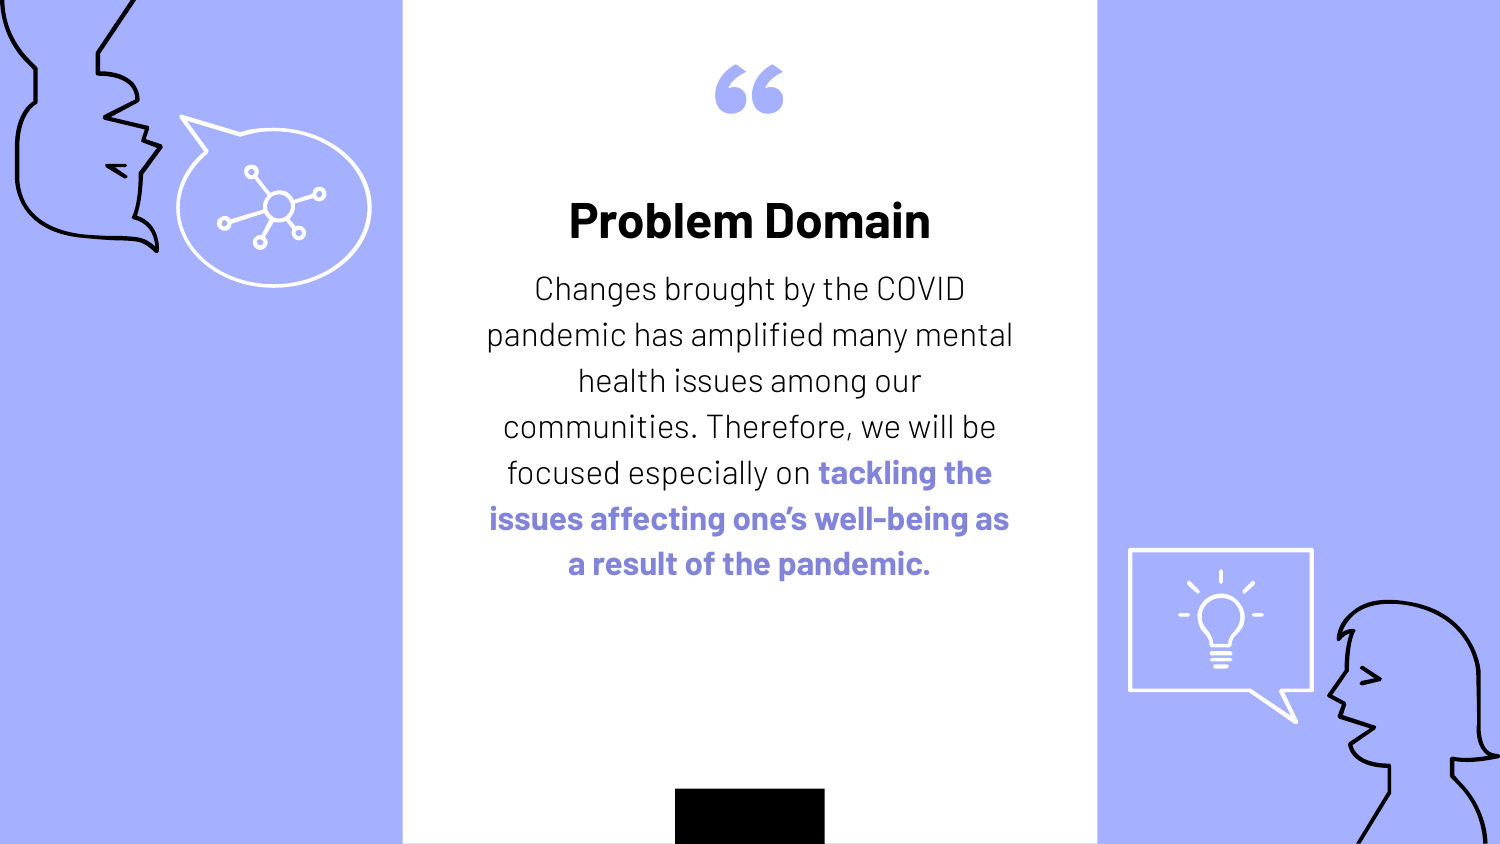

Problem Domain
Changes brought by the COVID pandemic has amplified many mental health issues among our communities. Therefore, we will be focused especially on tackling the issues affecting one’s well-being as a result of the pandemic.